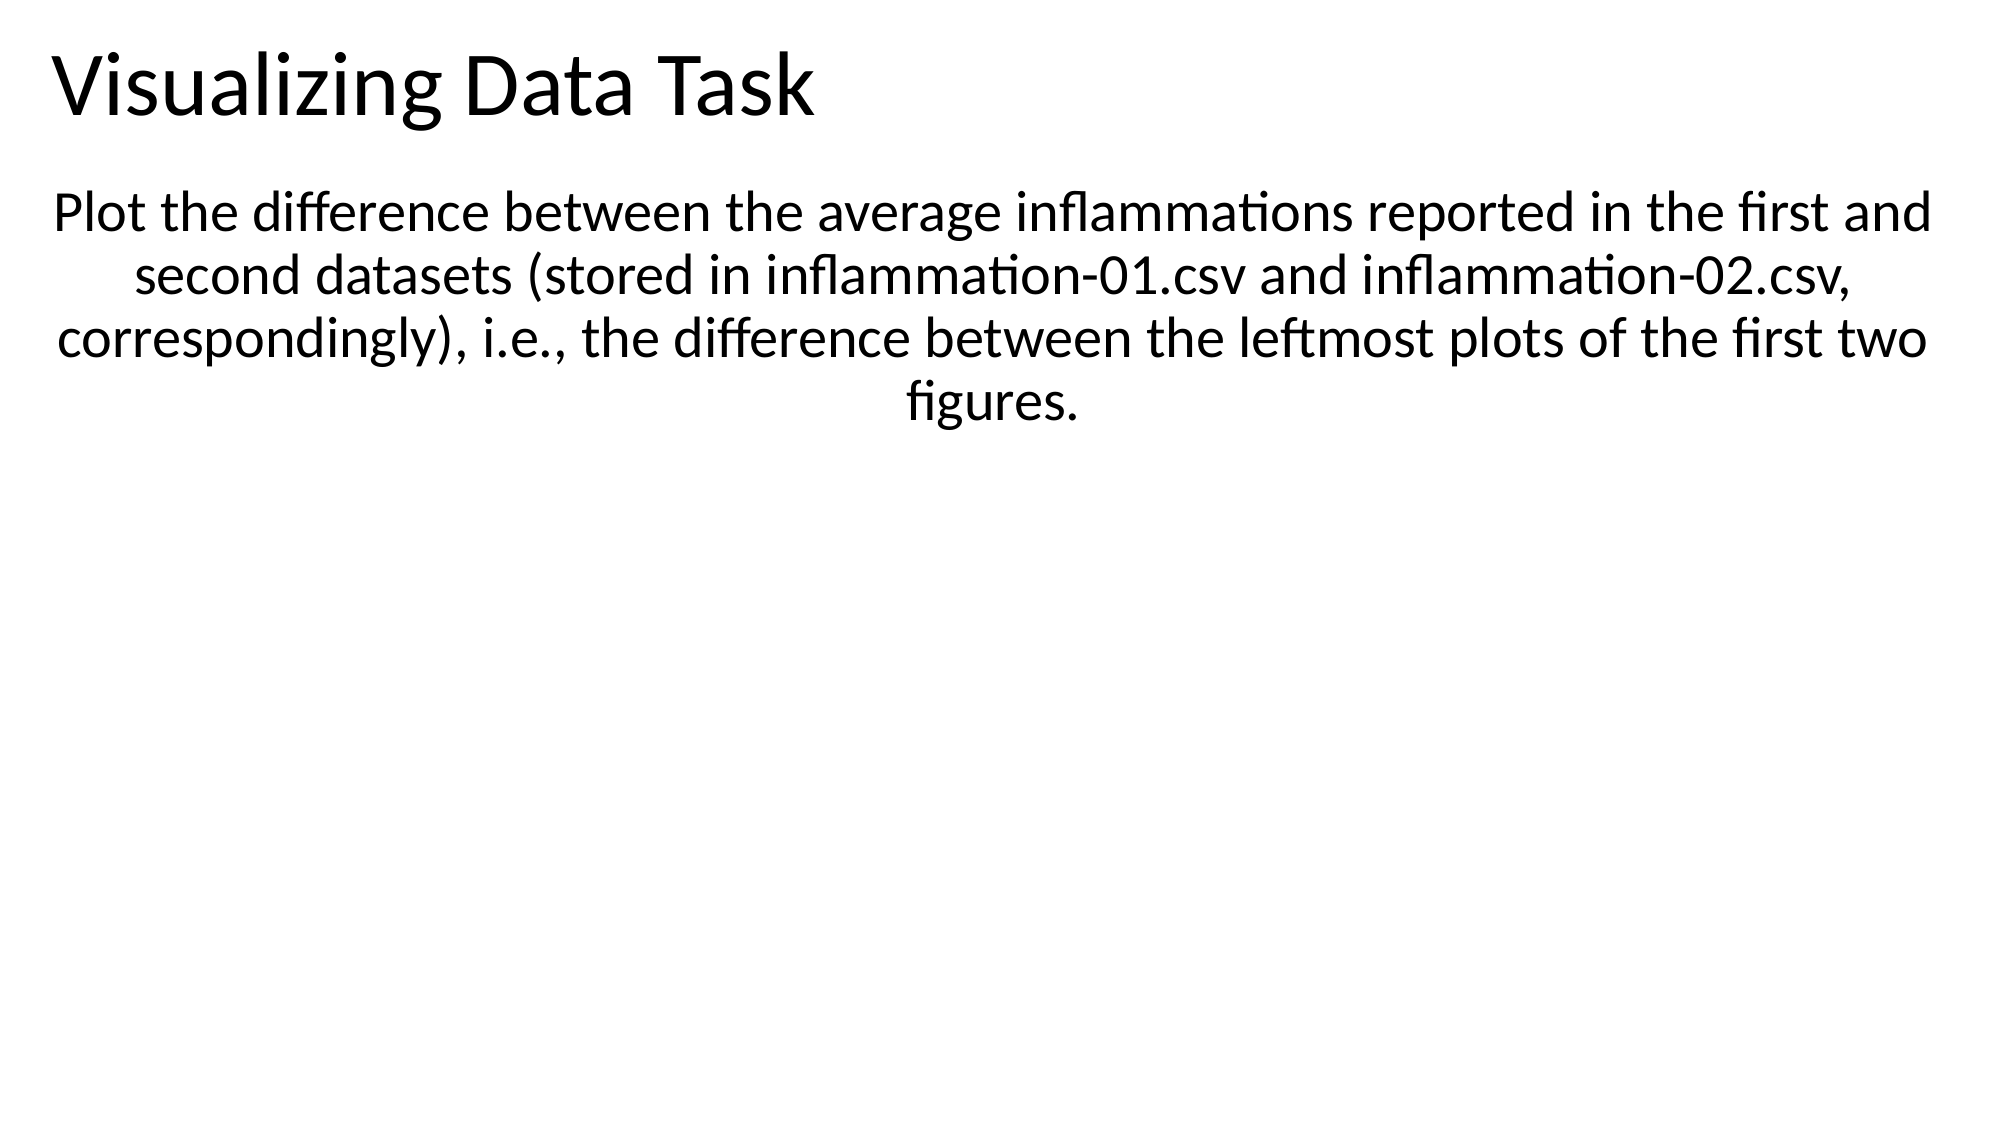

# Visualizing Data Task
Plot the difference between the average inflammations reported in the first and second datasets (stored in inflammation-01.csv and inflammation-02.csv, correspondingly), i.e., the difference between the leftmost plots of the first two figures.